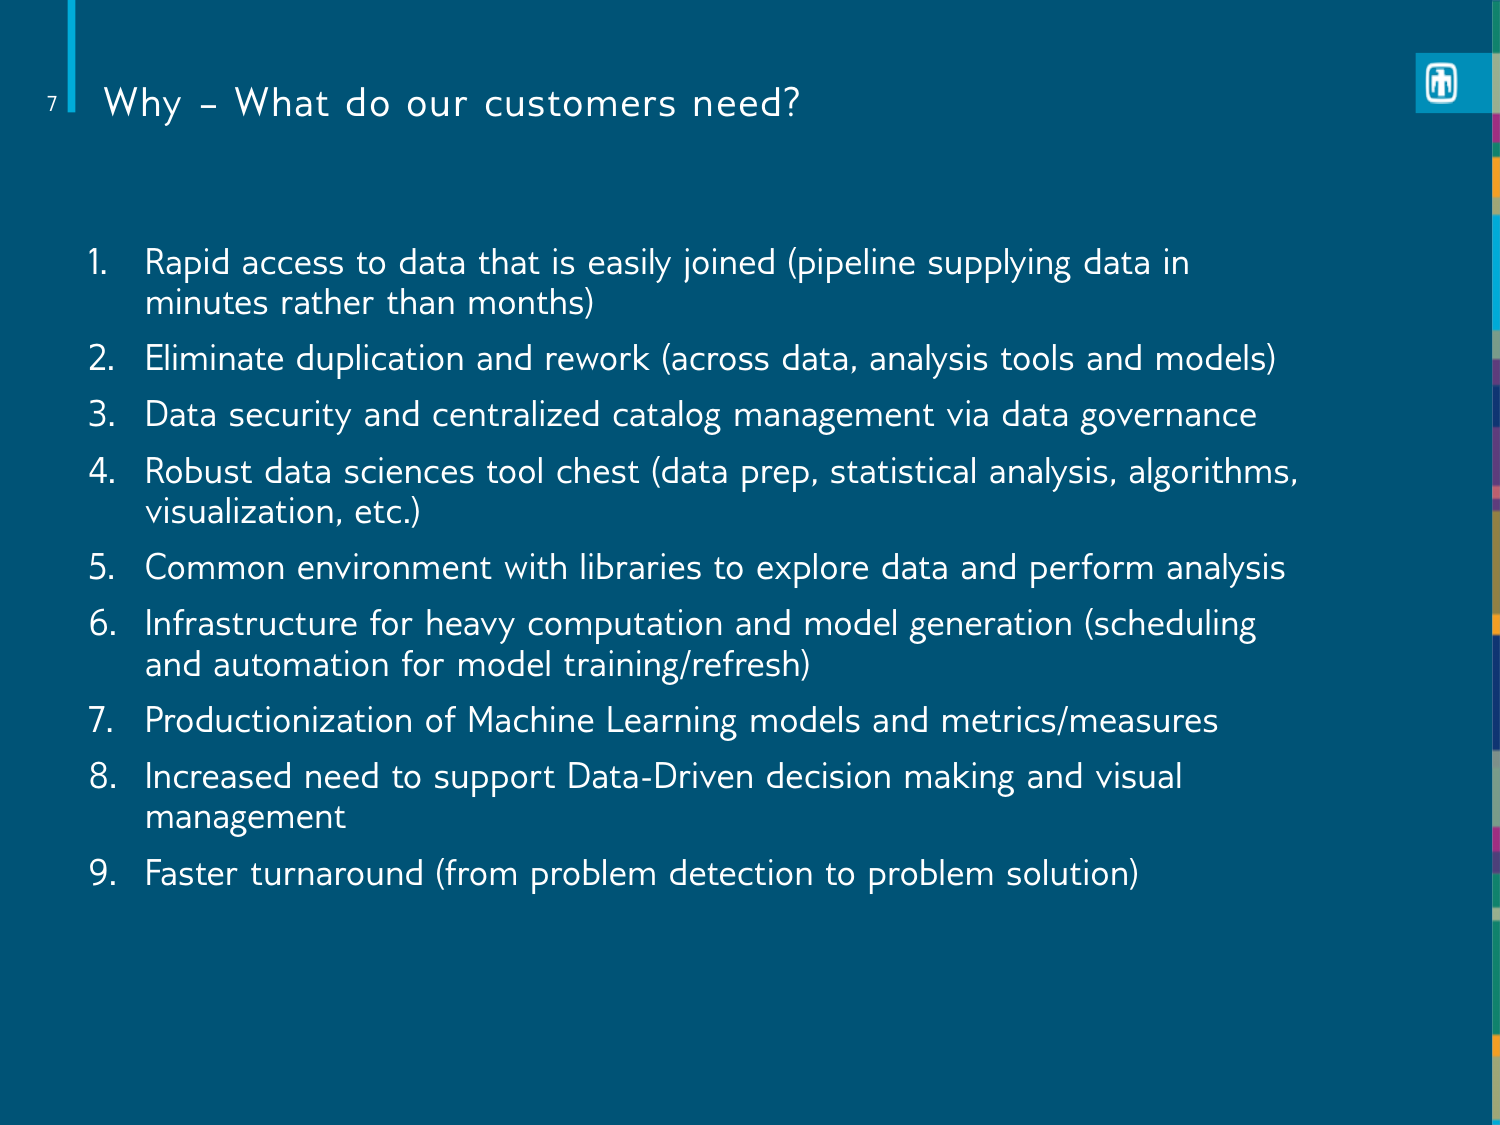

# Why – What do our customers need?
7
Rapid access to data that is easily joined (pipeline supplying data in minutes rather than months)
Eliminate duplication and rework (across data, analysis tools and models)
Data security and centralized catalog management via data governance
Robust data sciences tool chest (data prep, statistical analysis, algorithms, visualization, etc.)
Common environment with libraries to explore data and perform analysis
Infrastructure for heavy computation and model generation (scheduling and automation for model training/refresh)
Productionization of Machine Learning models and metrics/measures
Increased need to support Data-Driven decision making and visual management
Faster turnaround (from problem detection to problem solution)